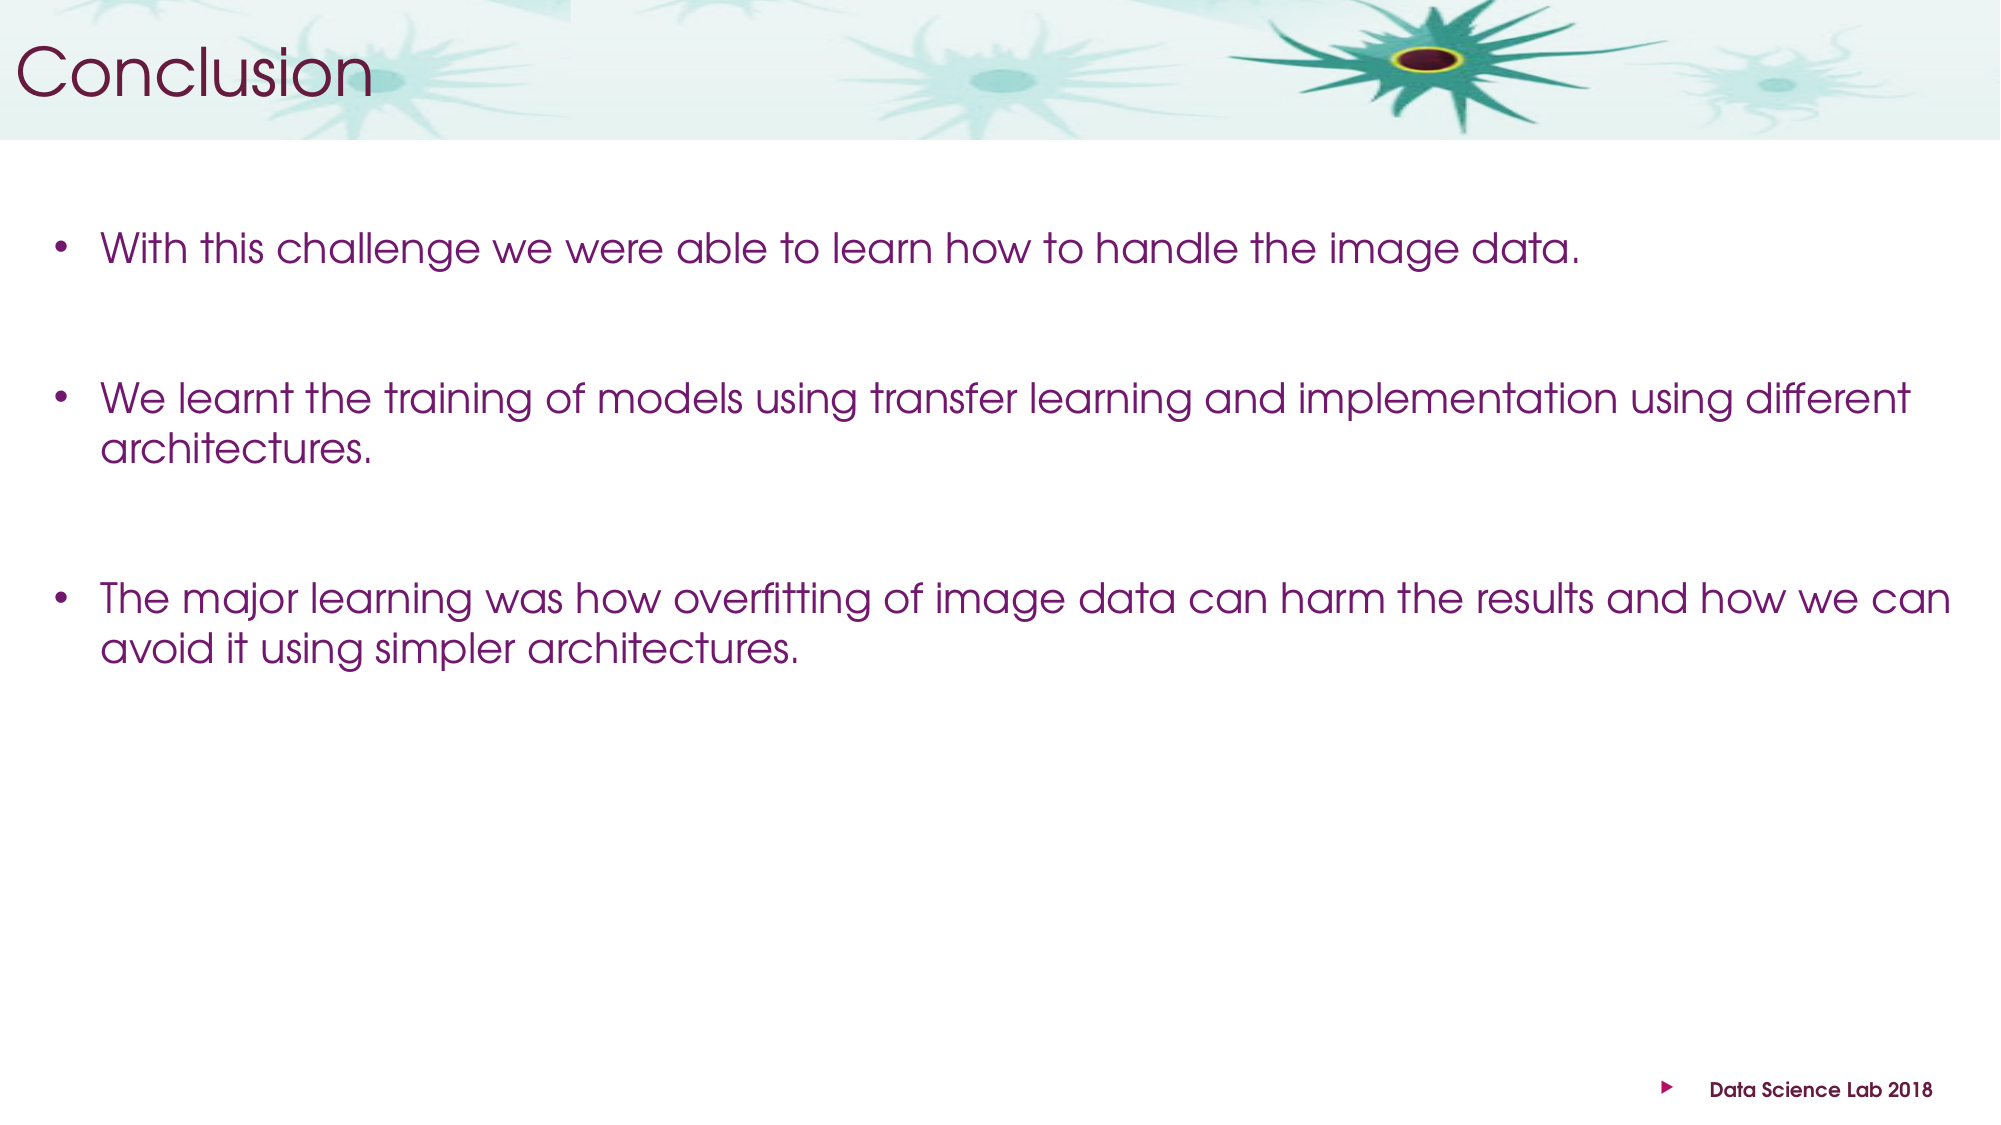

# Conclusion
With this challenge we were able to learn how to handle the image data.

We learnt the training of models using transfer learning and implementation using different architectures.

The major learning was how overfitting of image data can harm the results and how we can avoid it using simpler architectures.
Data Science Lab 2018